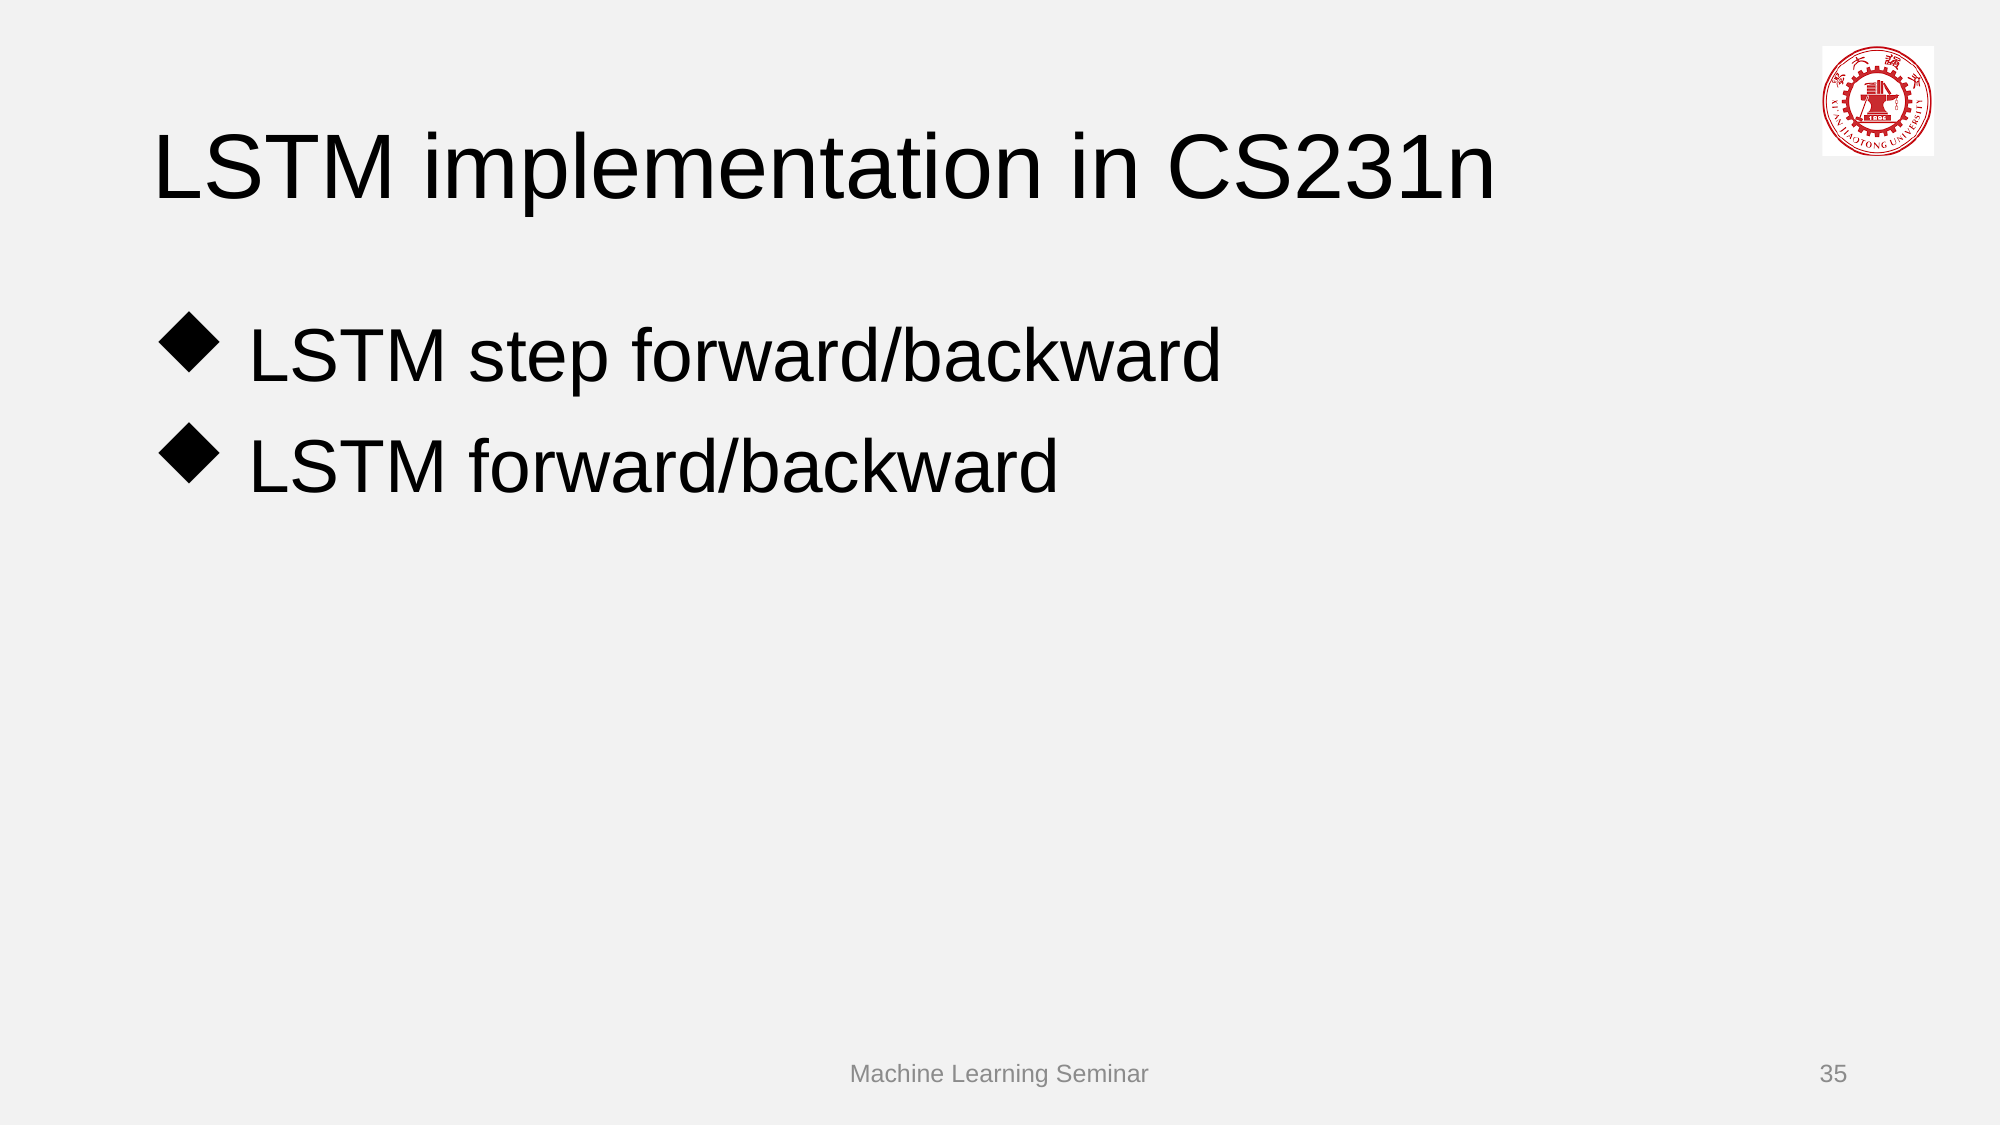

# LSTM implementation in CS231n
 LSTM step forward/backward
 LSTM forward/backward

Machine Learning Seminar
35